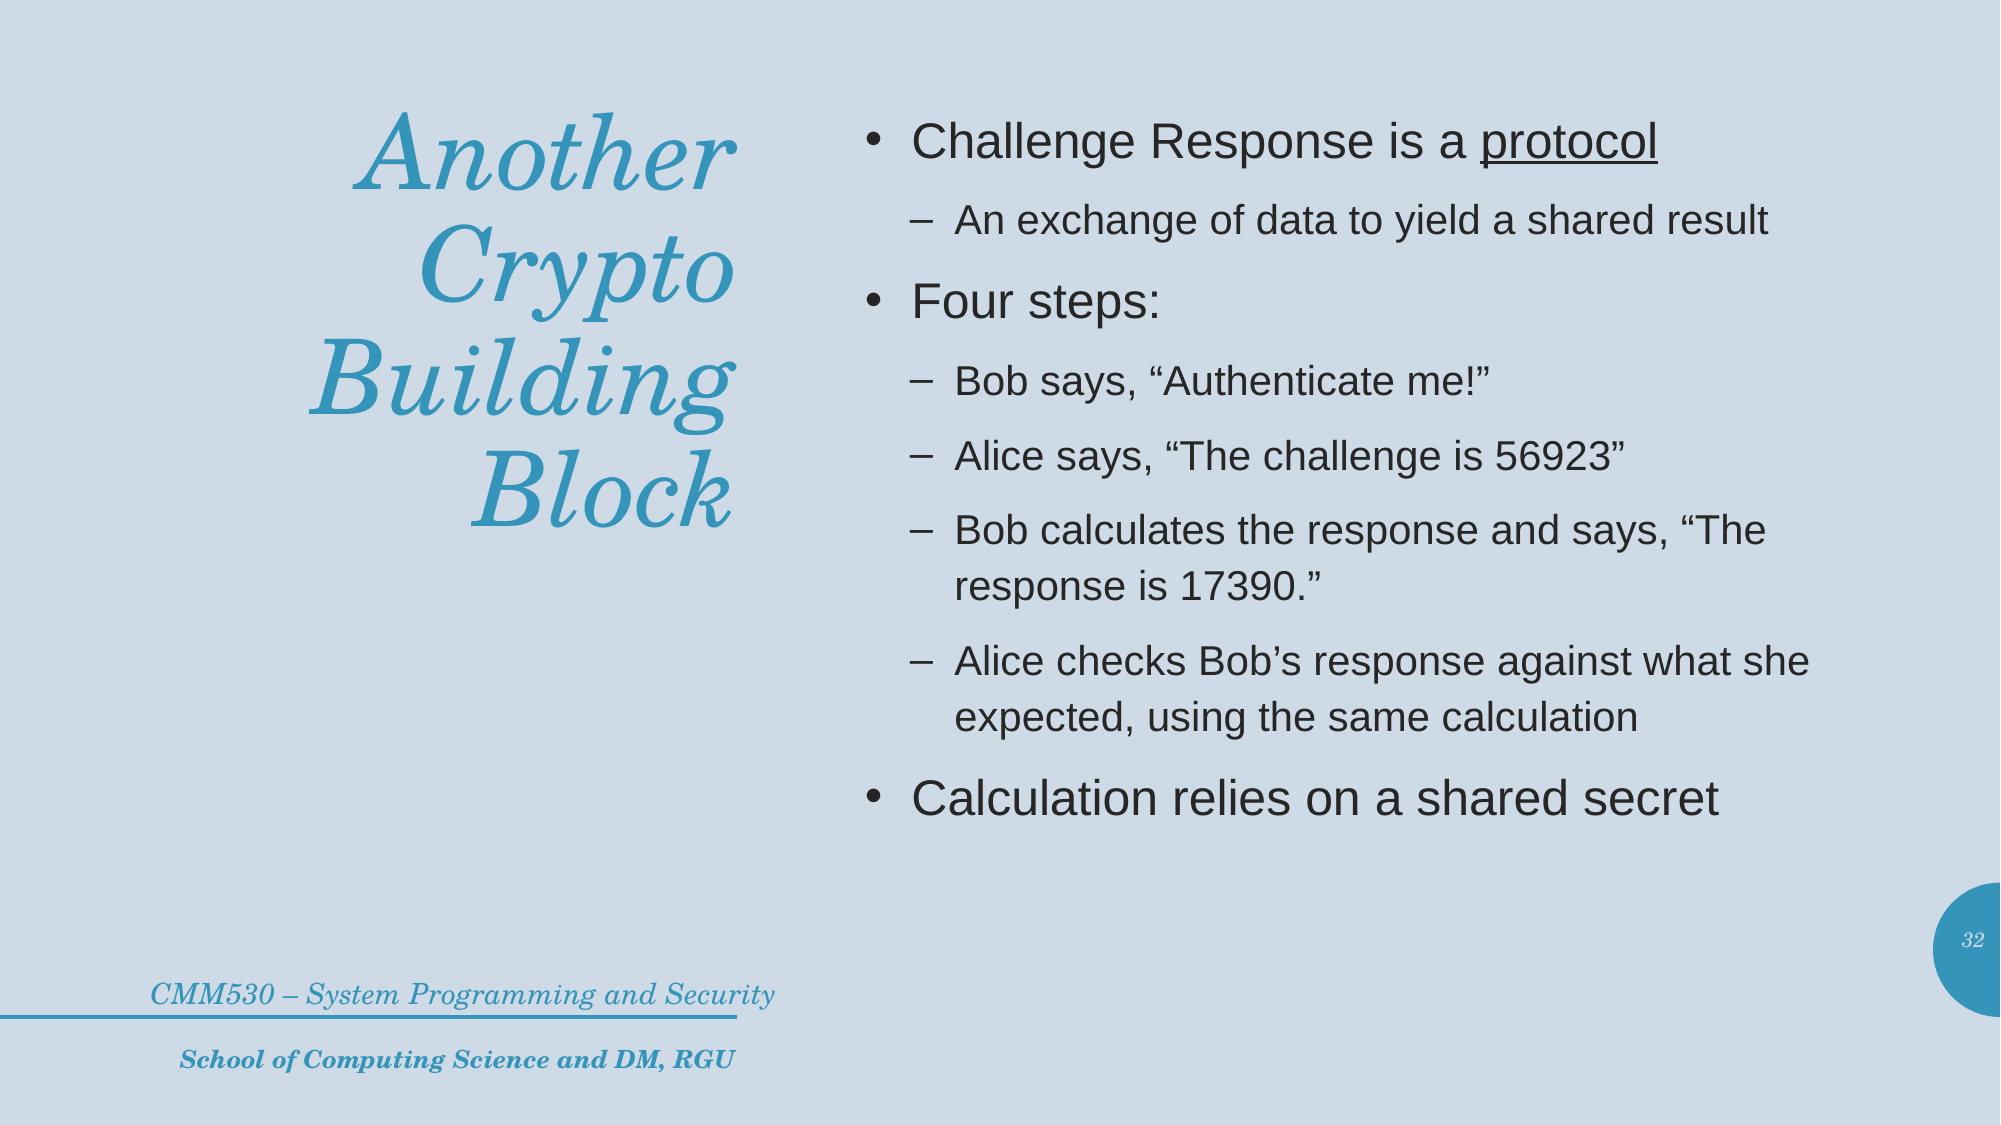

# Another Crypto Building Block
Challenge Response is a protocol
An exchange of data to yield a shared result
Four steps:
Bob says, “Authenticate me!”
Alice says, “The challenge is 56923”
Bob calculates the response and says, “The response is 17390.”
Alice checks Bob’s response against what she expected, using the same calculation
Calculation relies on a shared secret

32